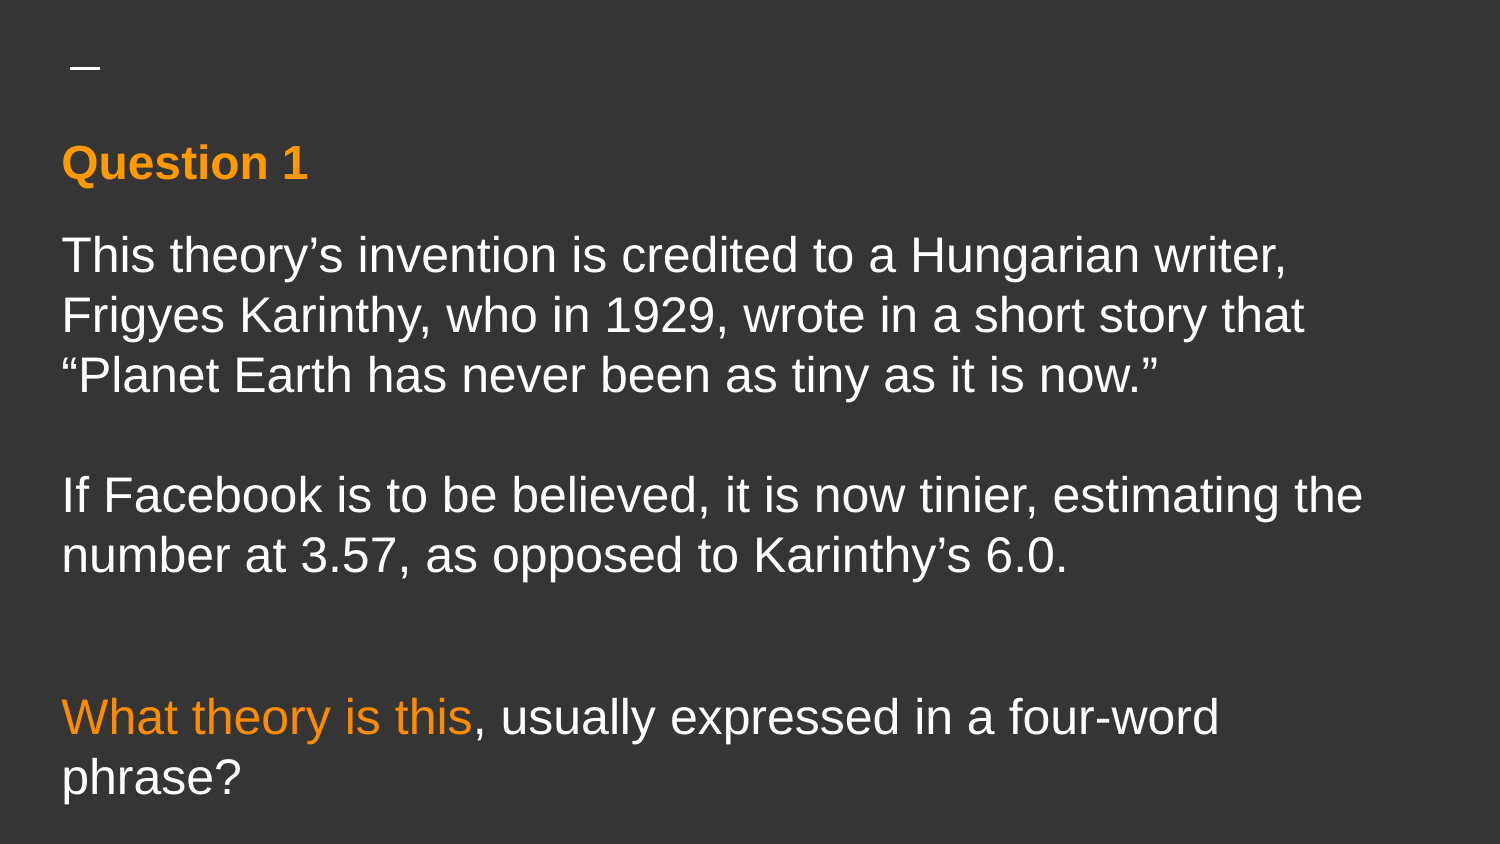

# Question 1
This theory’s invention is credited to a Hungarian writer, Frigyes Karinthy, who in 1929, wrote in a short story that “Planet Earth has never been as tiny as it is now.”
If Facebook is to be believed, it is now tinier, estimating the number at 3.57, as opposed to Karinthy’s 6.0.

What theory is this, usually expressed in a four-word phrase?